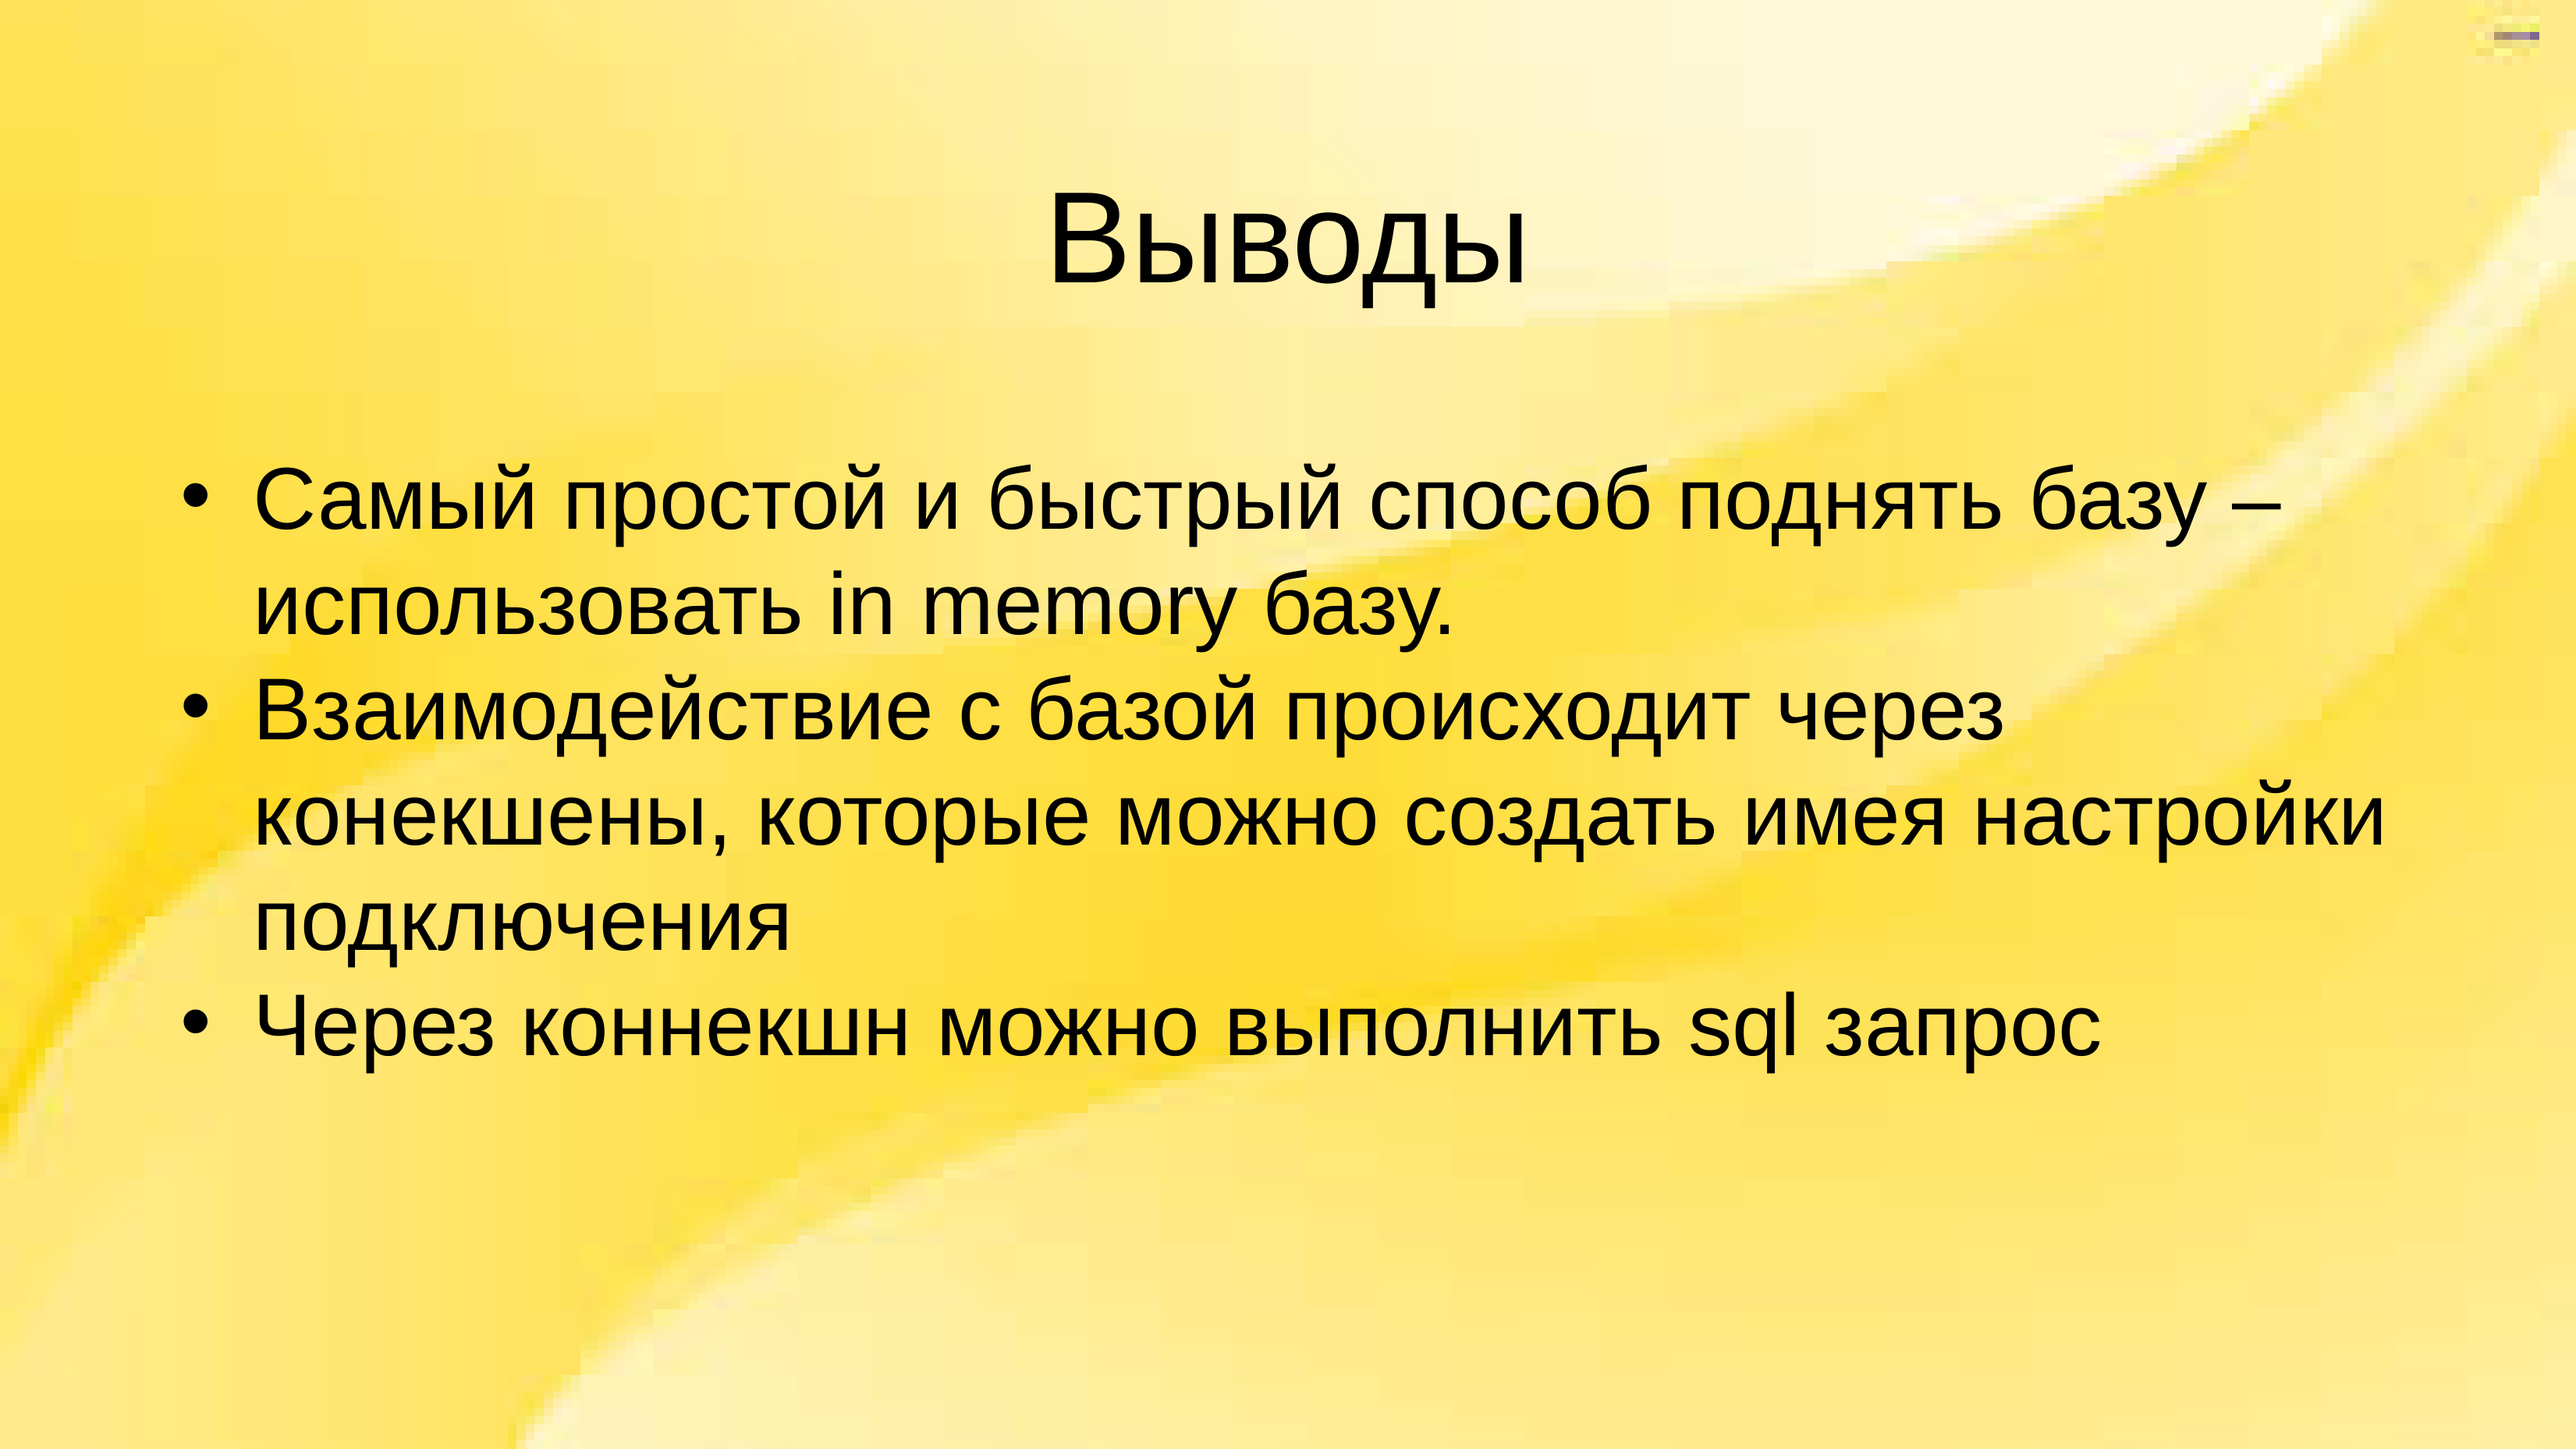

Выводы
Самый простой и быстрый способ поднять базу – использовать in memory базу.
Взаимодействие с базой происходит через конекшены, которые можно создать имея настройки подключения
Через коннекшн можно выполнить sql запрос